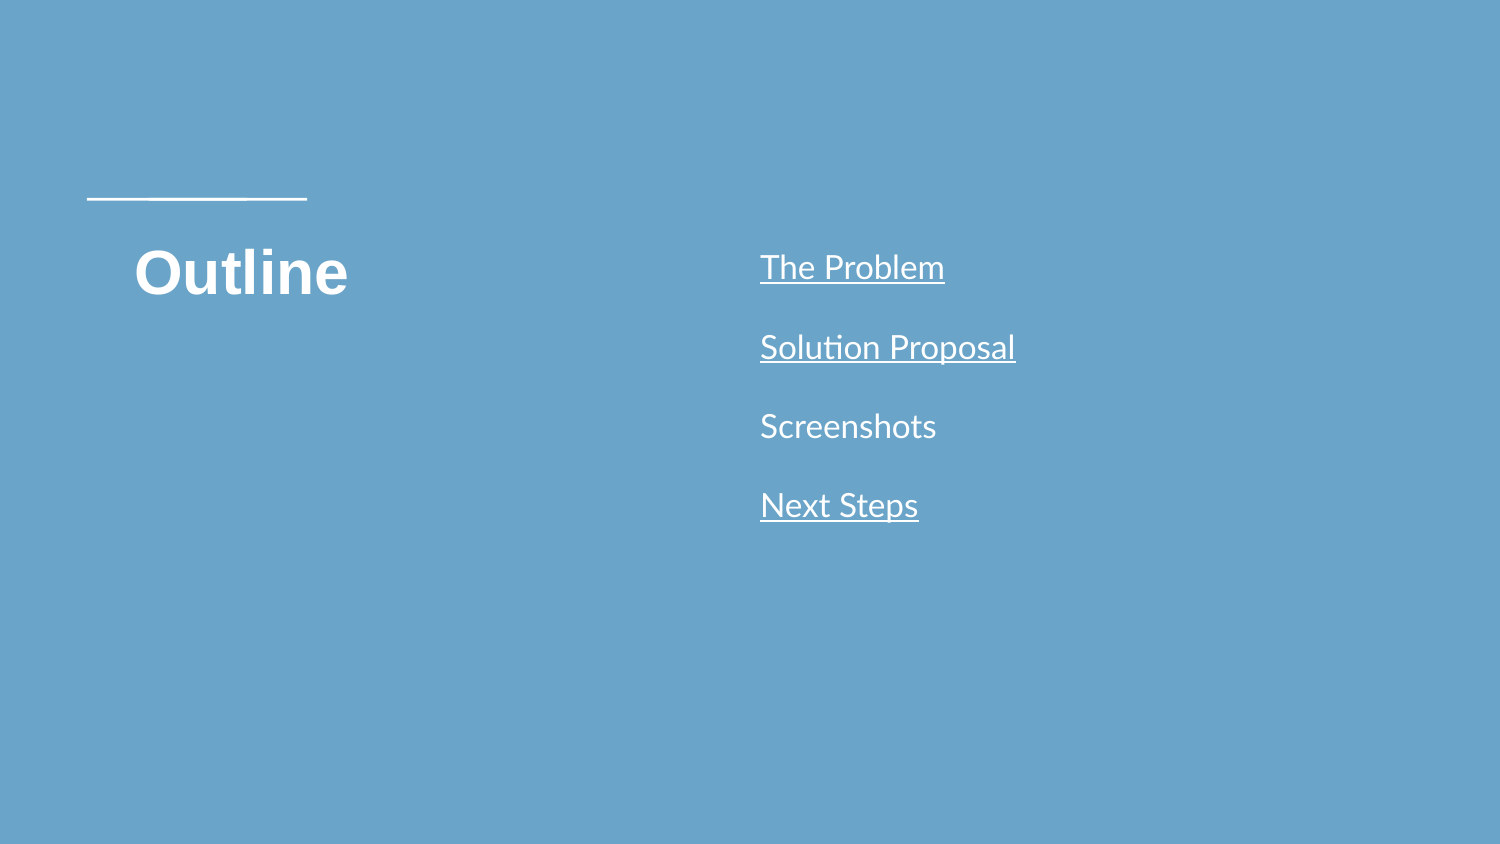

# Outline
The Problem
Solution Proposal
Screenshots
Next Steps